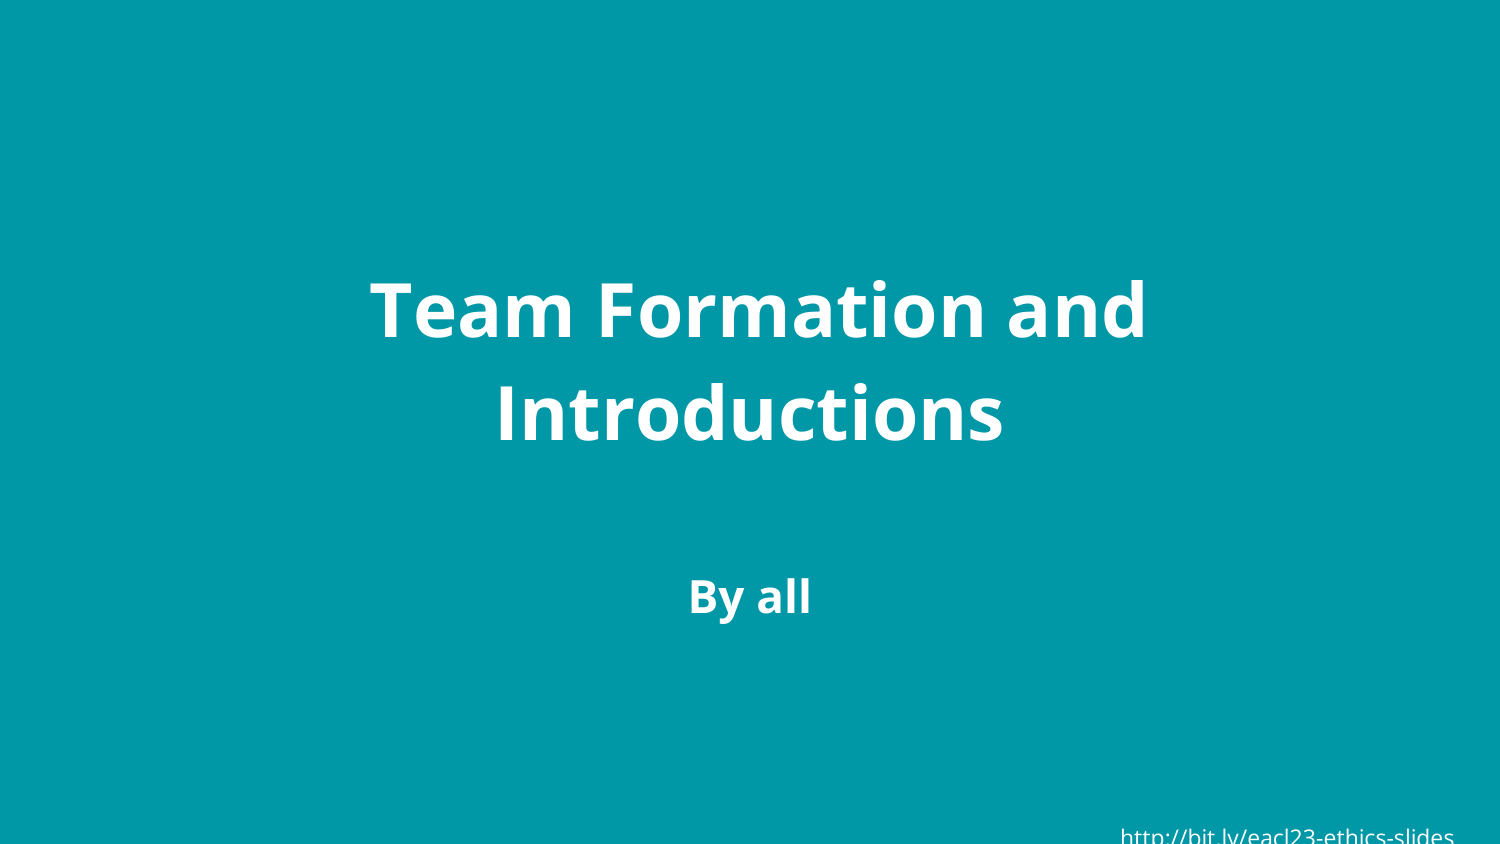

Team Formation and Introductions

By all
http://bit.ly/eacl23-ethics-slides